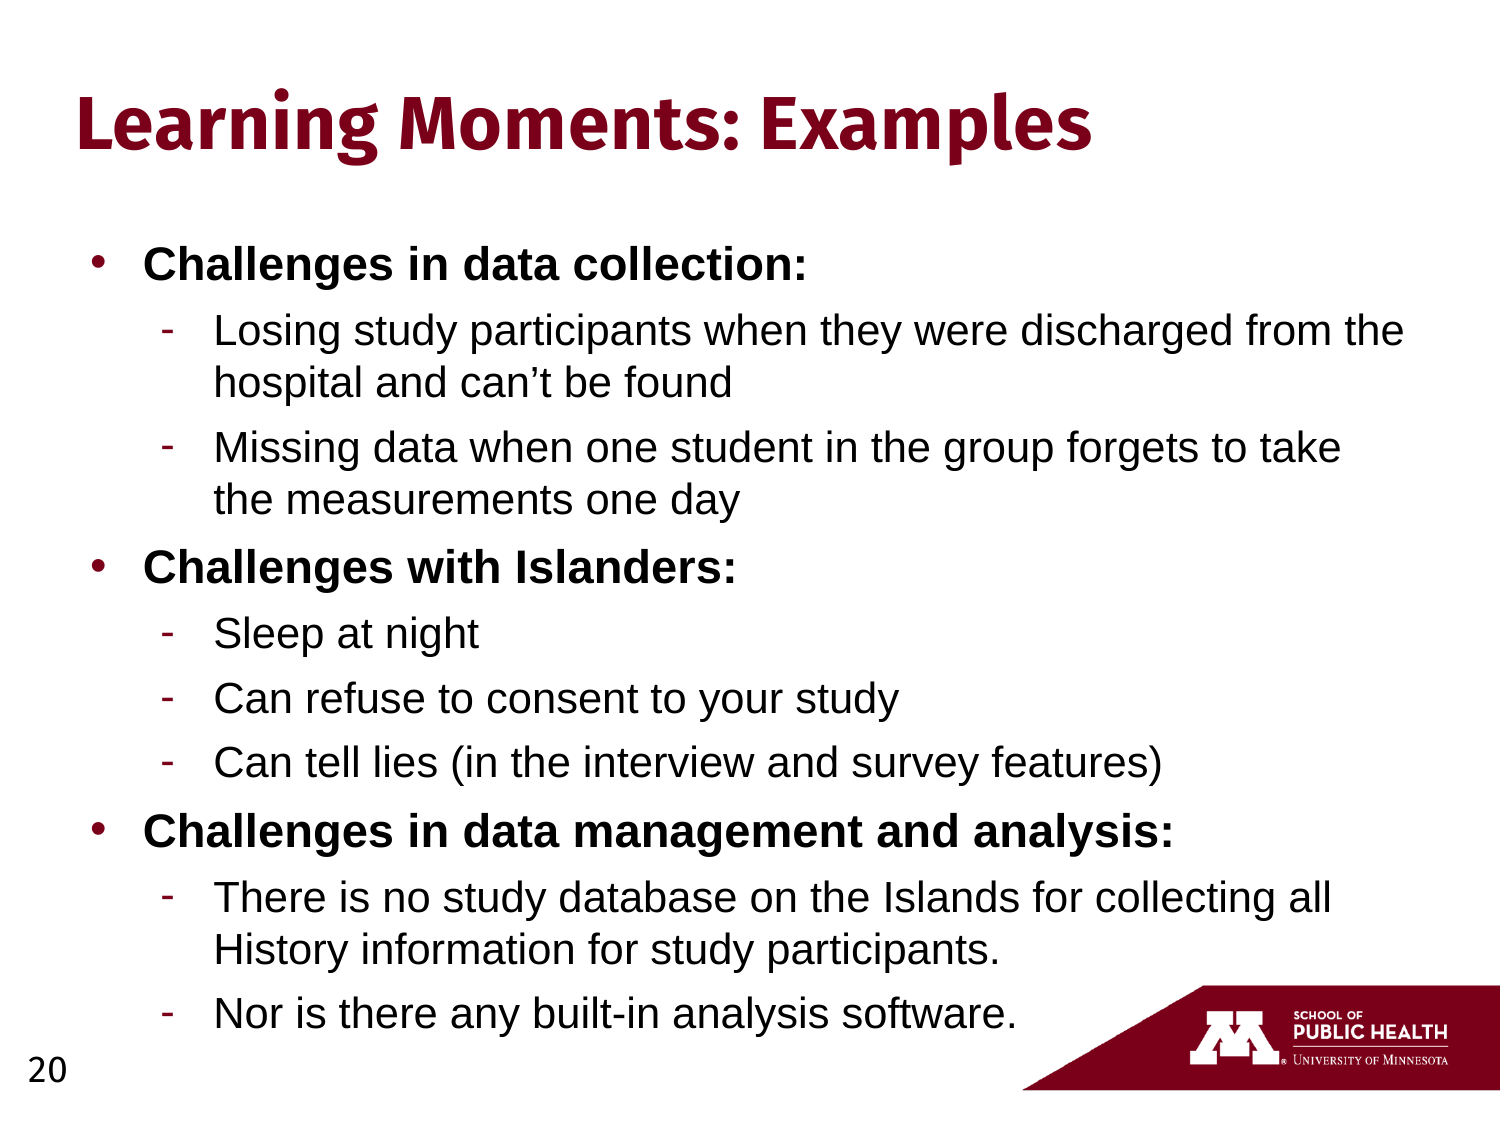

# Learning Moments: Examples
Challenges in data collection:
Losing study participants when they were discharged from the hospital and can’t be found
Missing data when one student in the group forgets to take the measurements one day
Challenges with Islanders:
Sleep at night
Can refuse to consent to your study
Can tell lies (in the interview and survey features)
Challenges in data management and analysis:
There is no study database on the Islands for collecting all History information for study participants.
Nor is there any built-in analysis software.